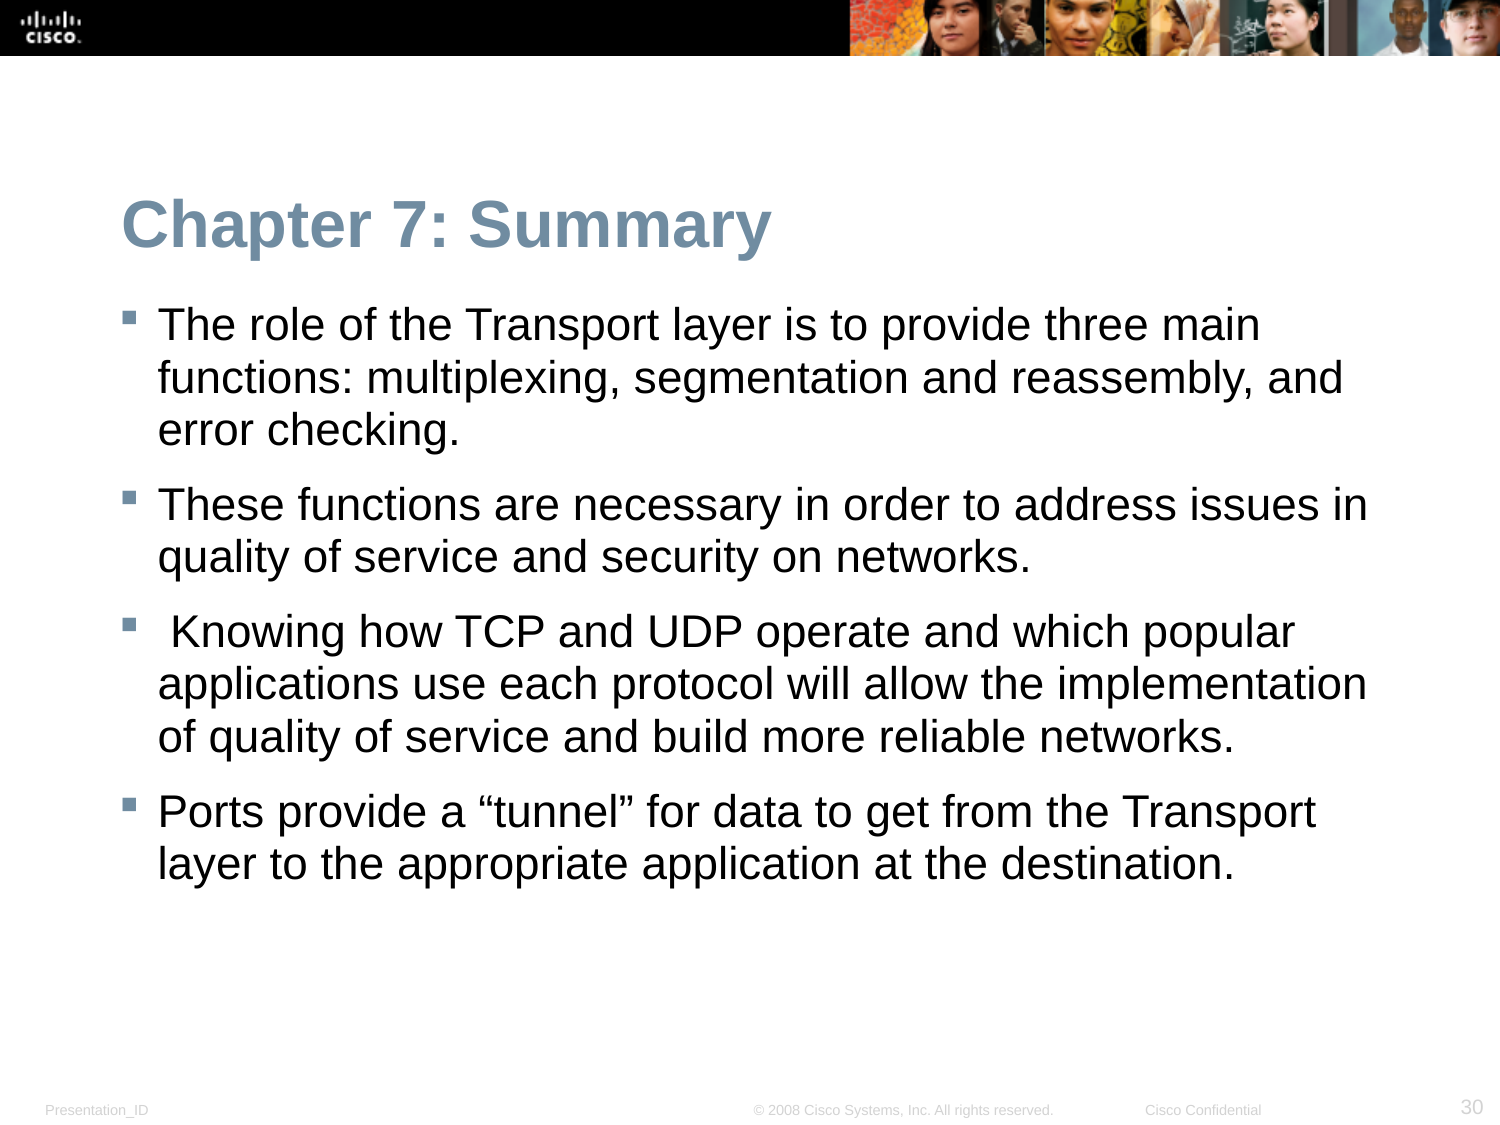

# Chapter 7: Summary
The role of the Transport layer is to provide three main functions: multiplexing, segmentation and reassembly, and error checking.
These functions are necessary in order to address issues in quality of service and security on networks.
 Knowing how TCP and UDP operate and which popular applications use each protocol will allow the implementation of quality of service and build more reliable networks.
Ports provide a “tunnel” for data to get from the Transport layer to the appropriate application at the destination.